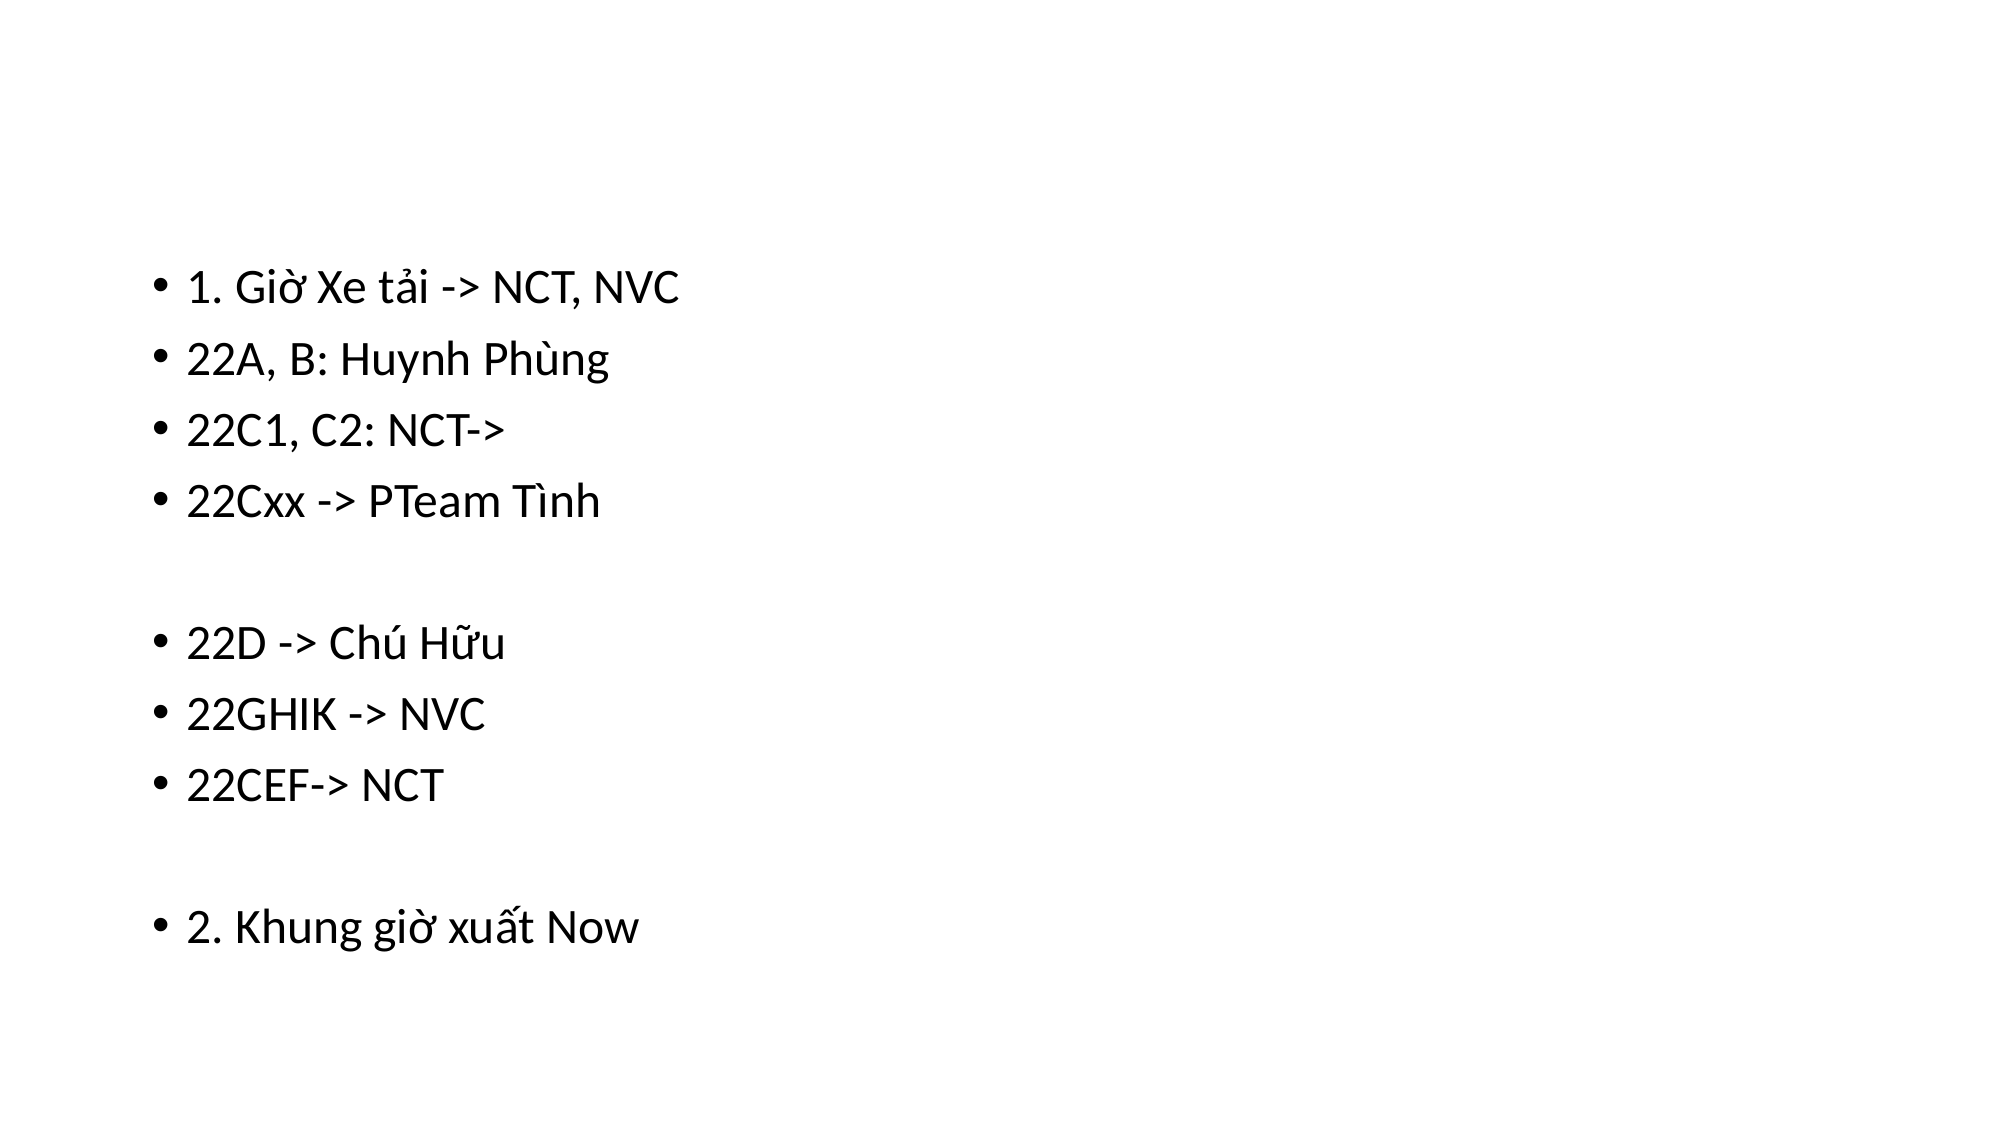

1. Giờ Xe tải -> NCT, NVC
22A, B: Huynh Phùng
22C1, C2: NCT->
22Cxx -> PTeam Tình

22D -> Chú Hữu
22GHIK -> NVC
22CEF-> NCT

2. Khung giờ xuất Now